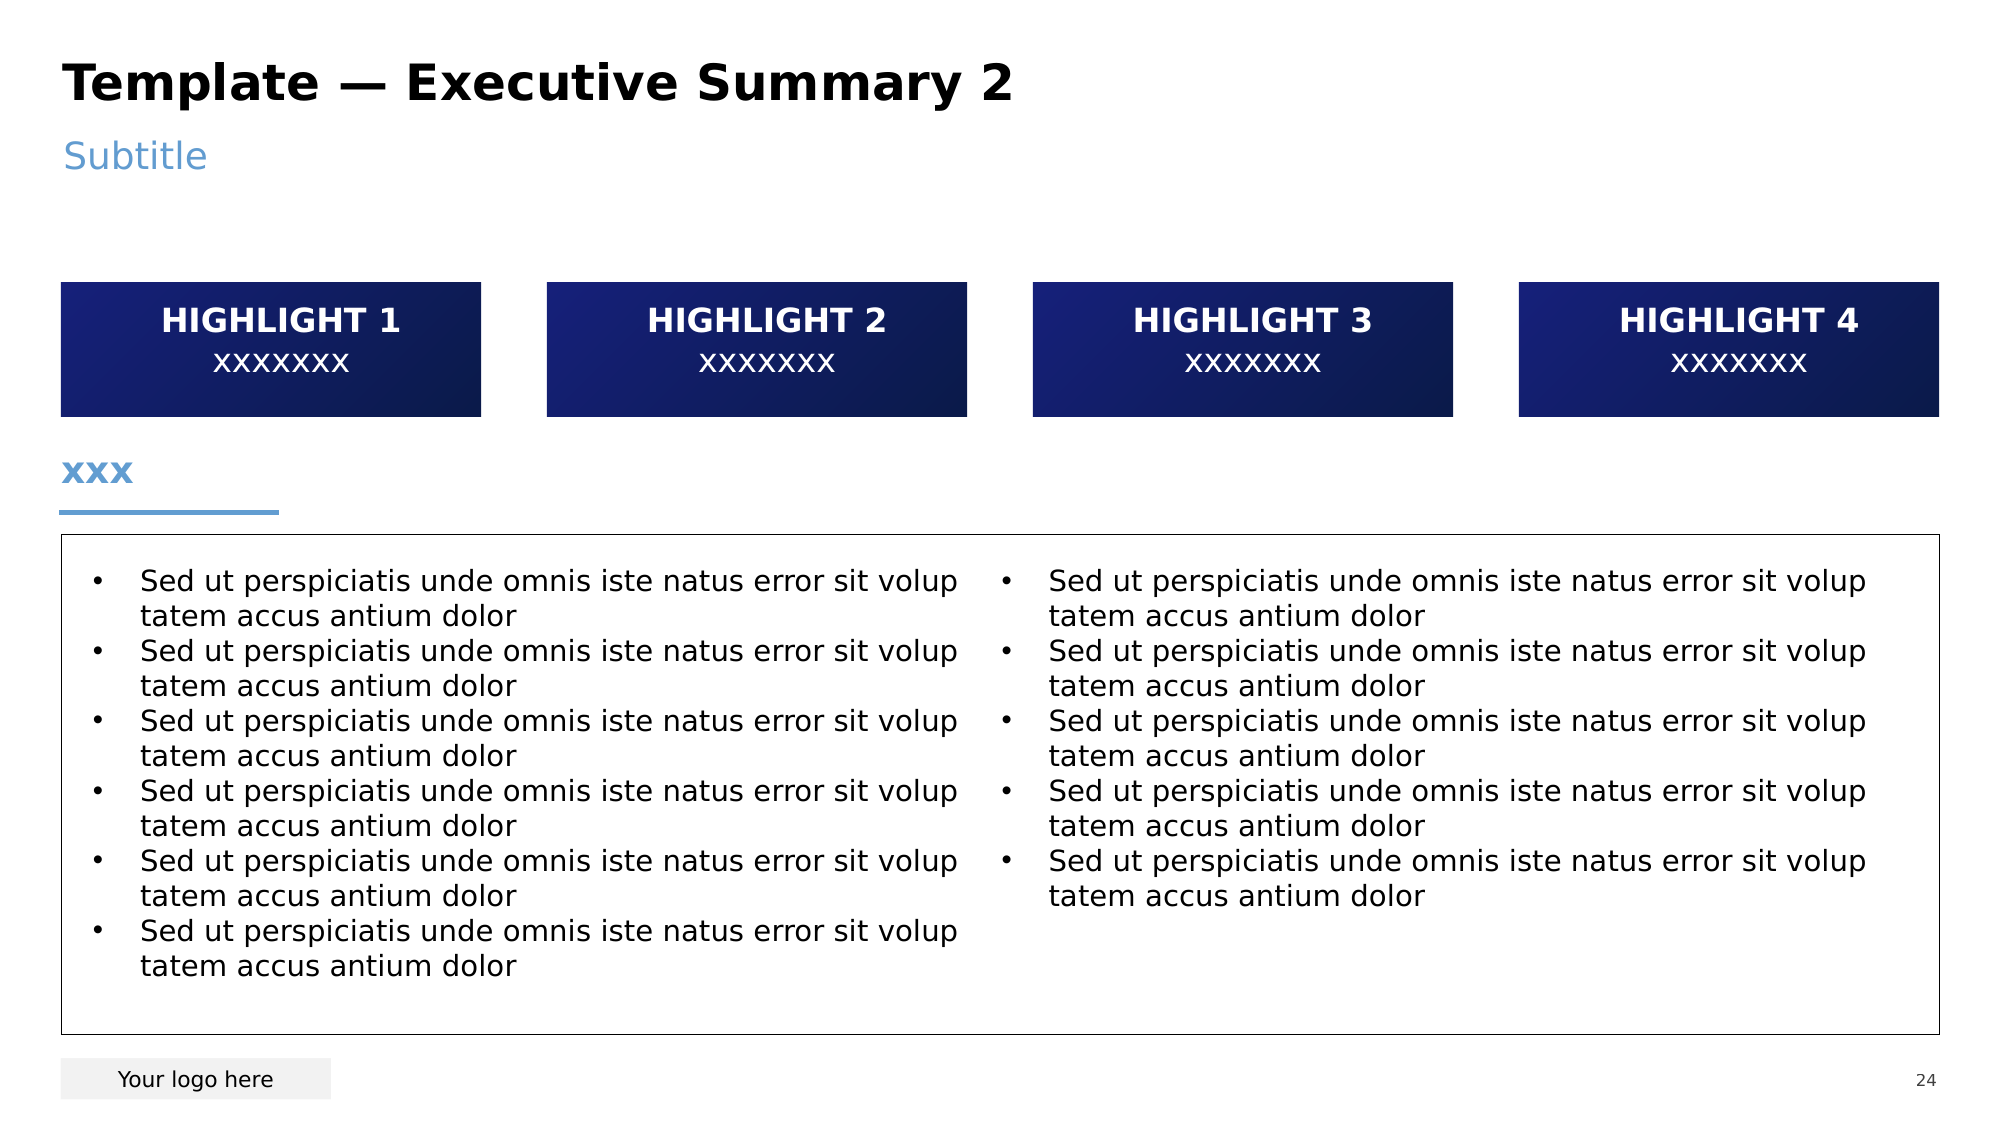

# Template — Executive Summary 2

Subtitle
HIGHLIGHT 1
xxxxxxx
HIGHLIGHT 2
xxxxxxx
HIGHLIGHT 3
xxxxxxx
HIGHLIGHT 4
xxxxxxx
xxx

Sed ut perspiciatis unde omnis iste natus error sit volup tatem accus antium dolor
Sed ut perspiciatis unde omnis iste natus error sit volup tatem accus antium dolor
Sed ut perspiciatis unde omnis iste natus error sit volup tatem accus antium dolor
Sed ut perspiciatis unde omnis iste natus error sit volup tatem accus antium dolor
Sed ut perspiciatis unde omnis iste natus error sit volup tatem accus antium dolor
Sed ut perspiciatis unde omnis iste natus error sit volup tatem accus antium dolor
Sed ut perspiciatis unde omnis iste natus error sit volup tatem accus antium dolor
Sed ut perspiciatis unde omnis iste natus error sit volup tatem accus antium dolor
Sed ut perspiciatis unde omnis iste natus error sit volup tatem accus antium dolor
Sed ut perspiciatis unde omnis iste natus error sit volup tatem accus antium dolor
Sed ut perspiciatis unde omnis iste natus error sit volup tatem accus antium dolor